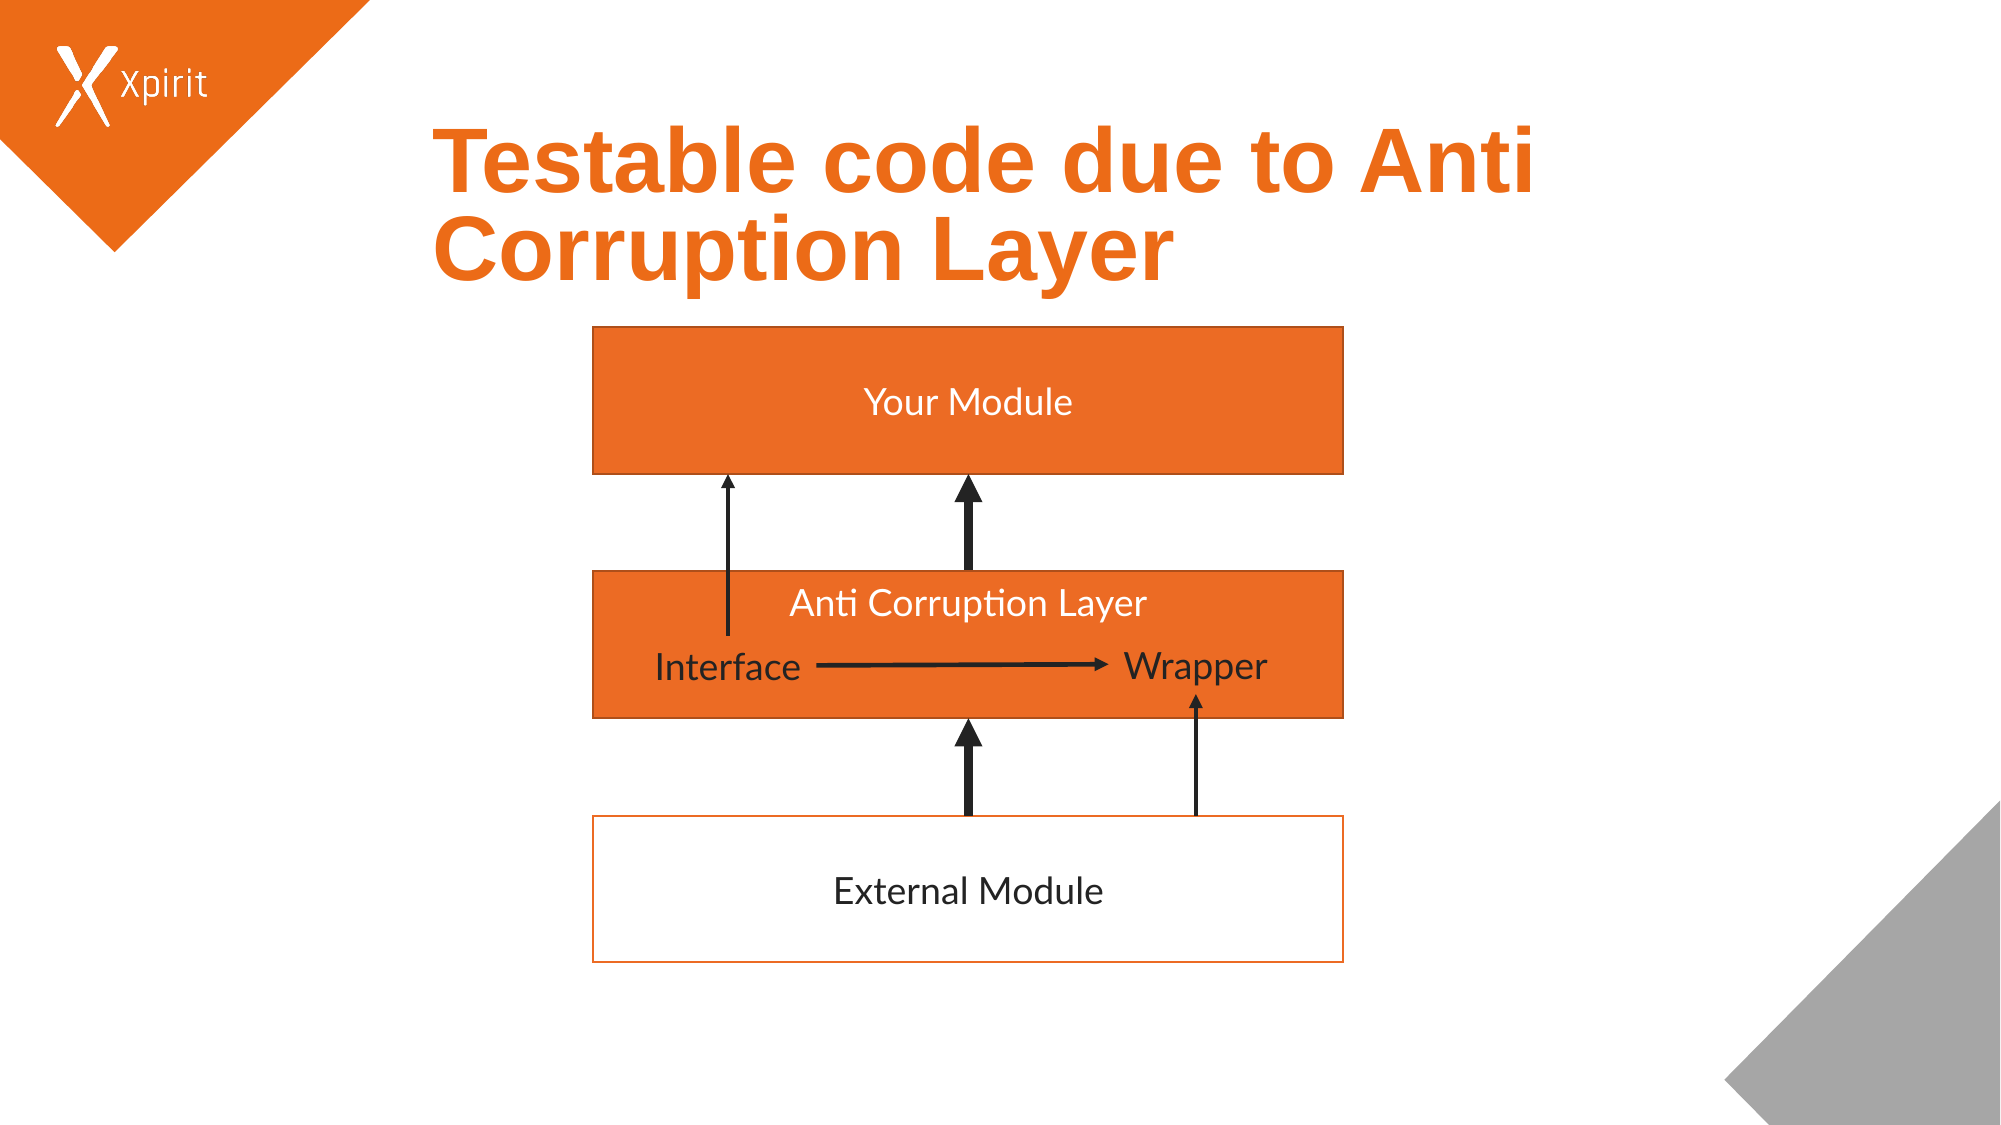

# Testable code due to Anti Corruption Layer
Your Module
Interface
Anti Corruption Layer
Wrapper
External Module
6